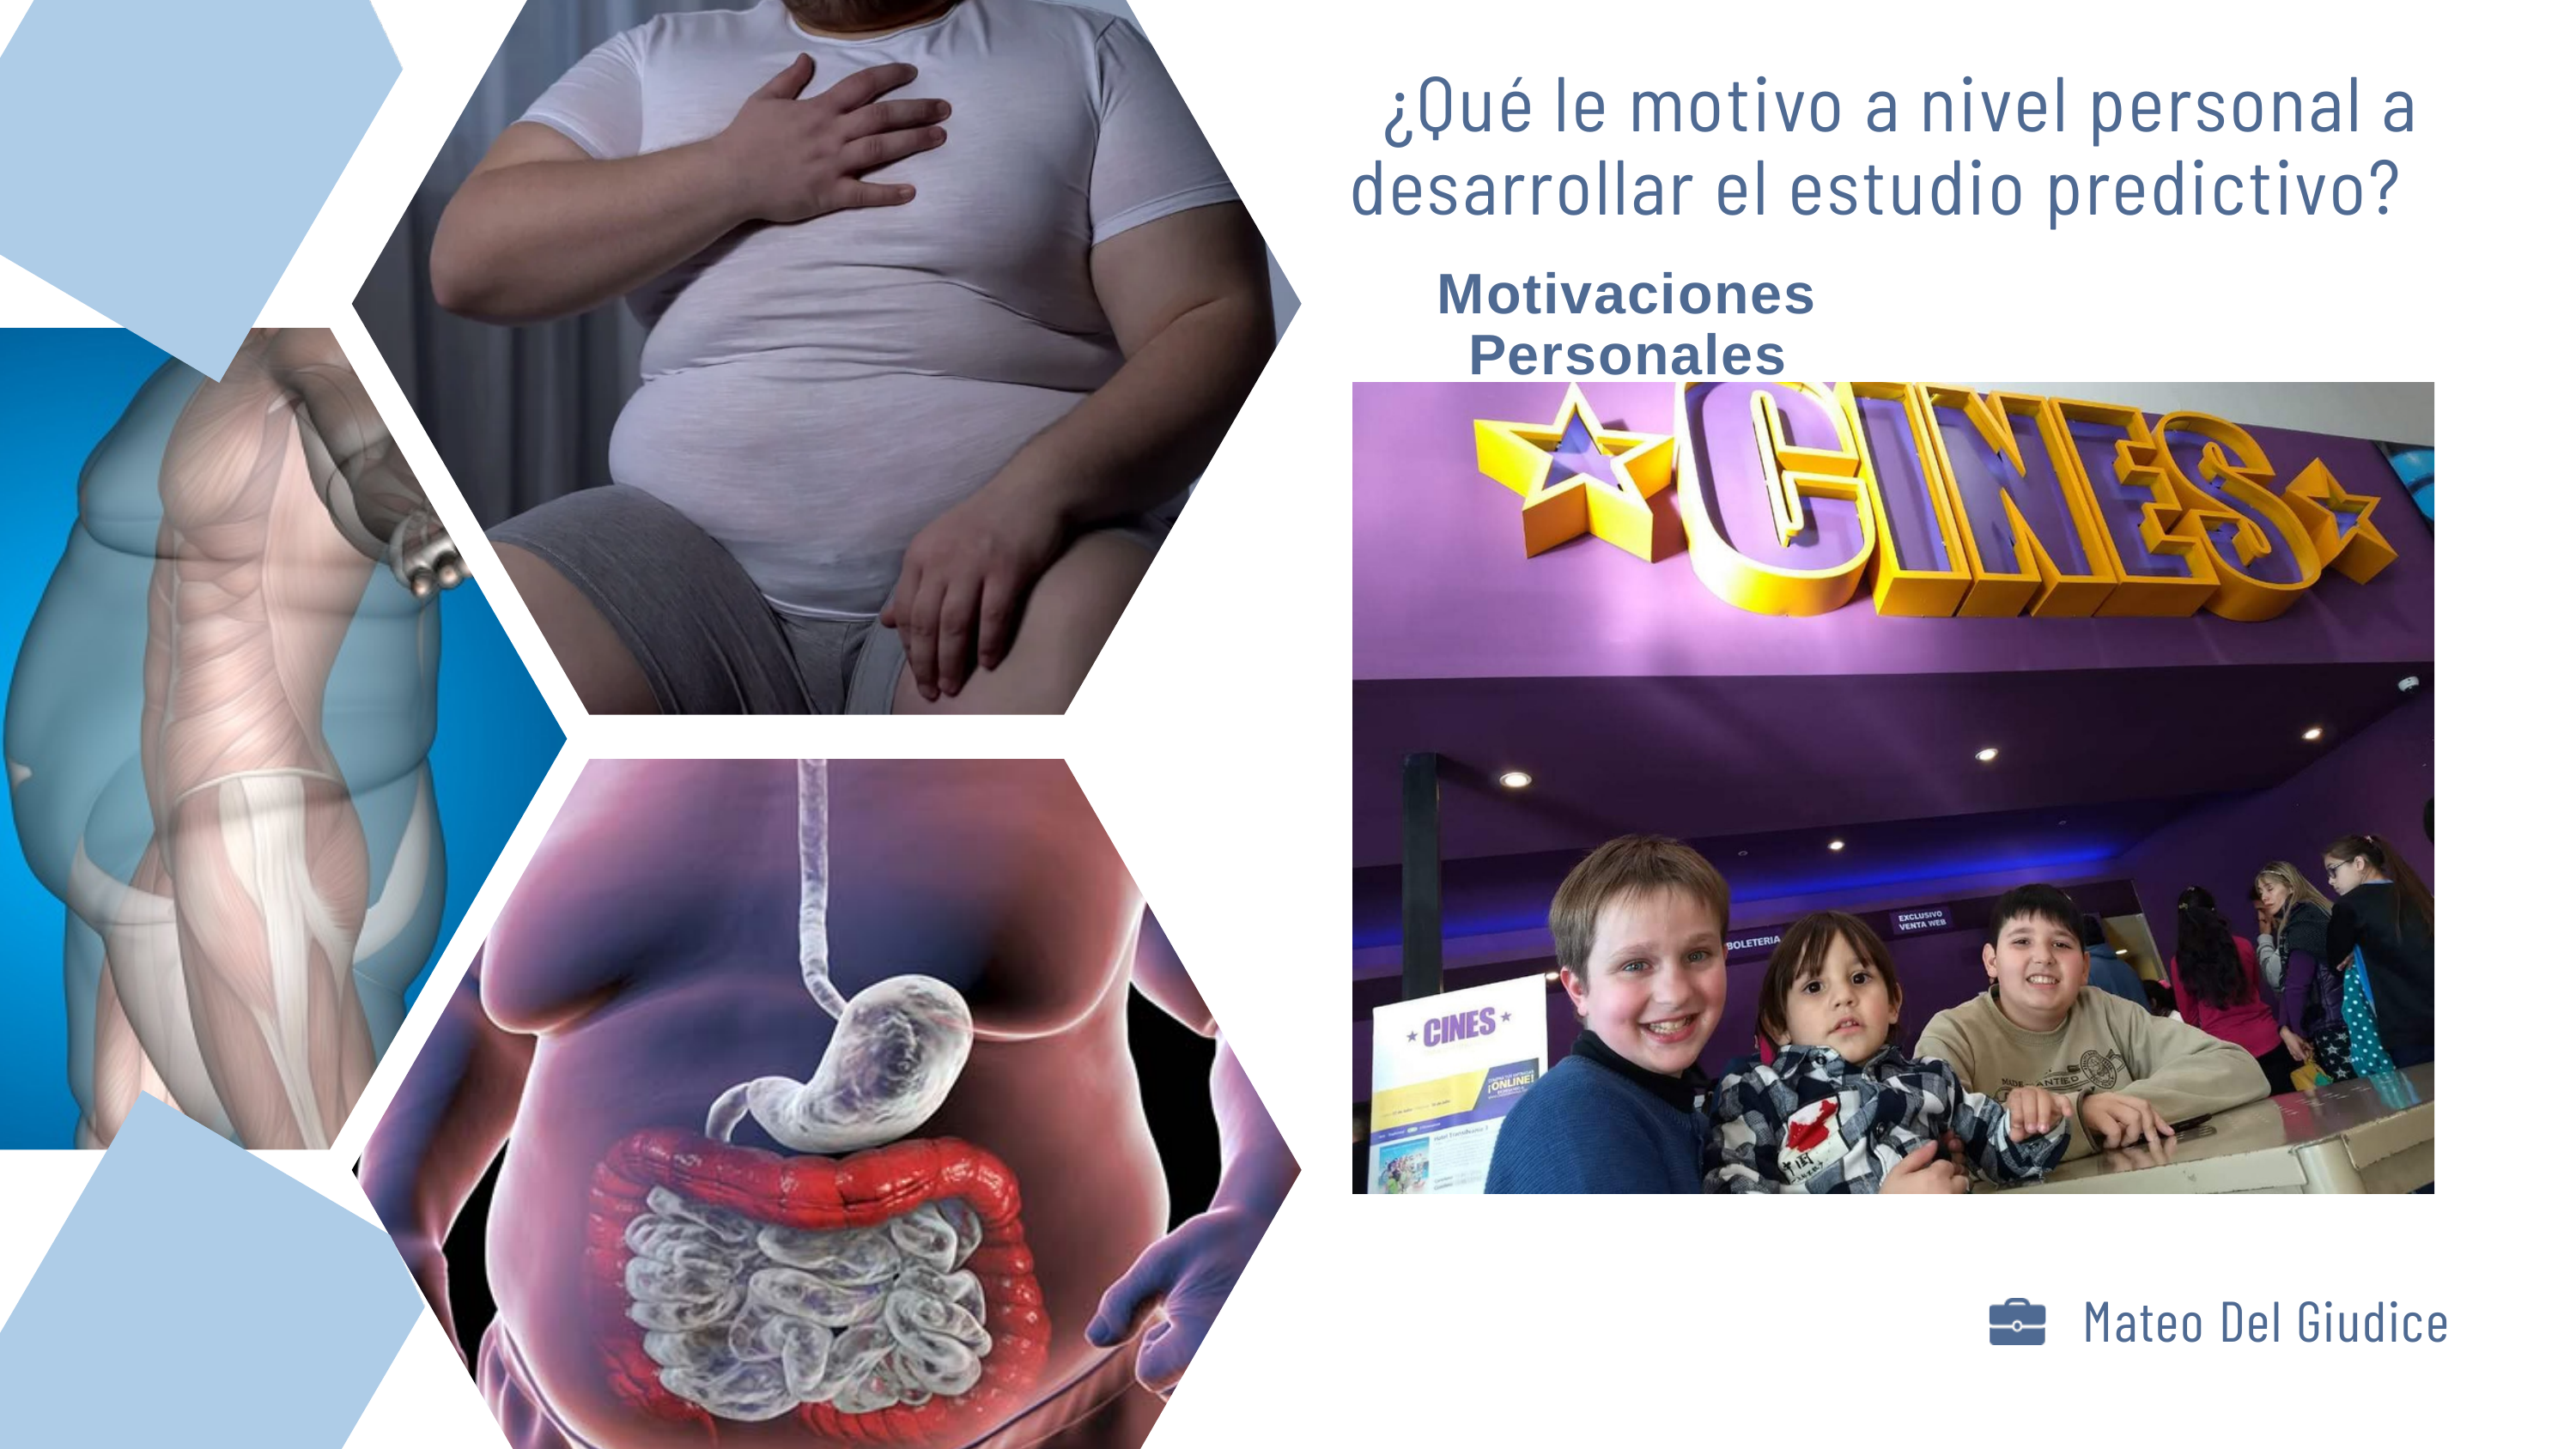

¿Qué le motivo a nivel personal a desarrollar el estudio predictivo?
Motivaciones Personales

Mateo Del Giudice